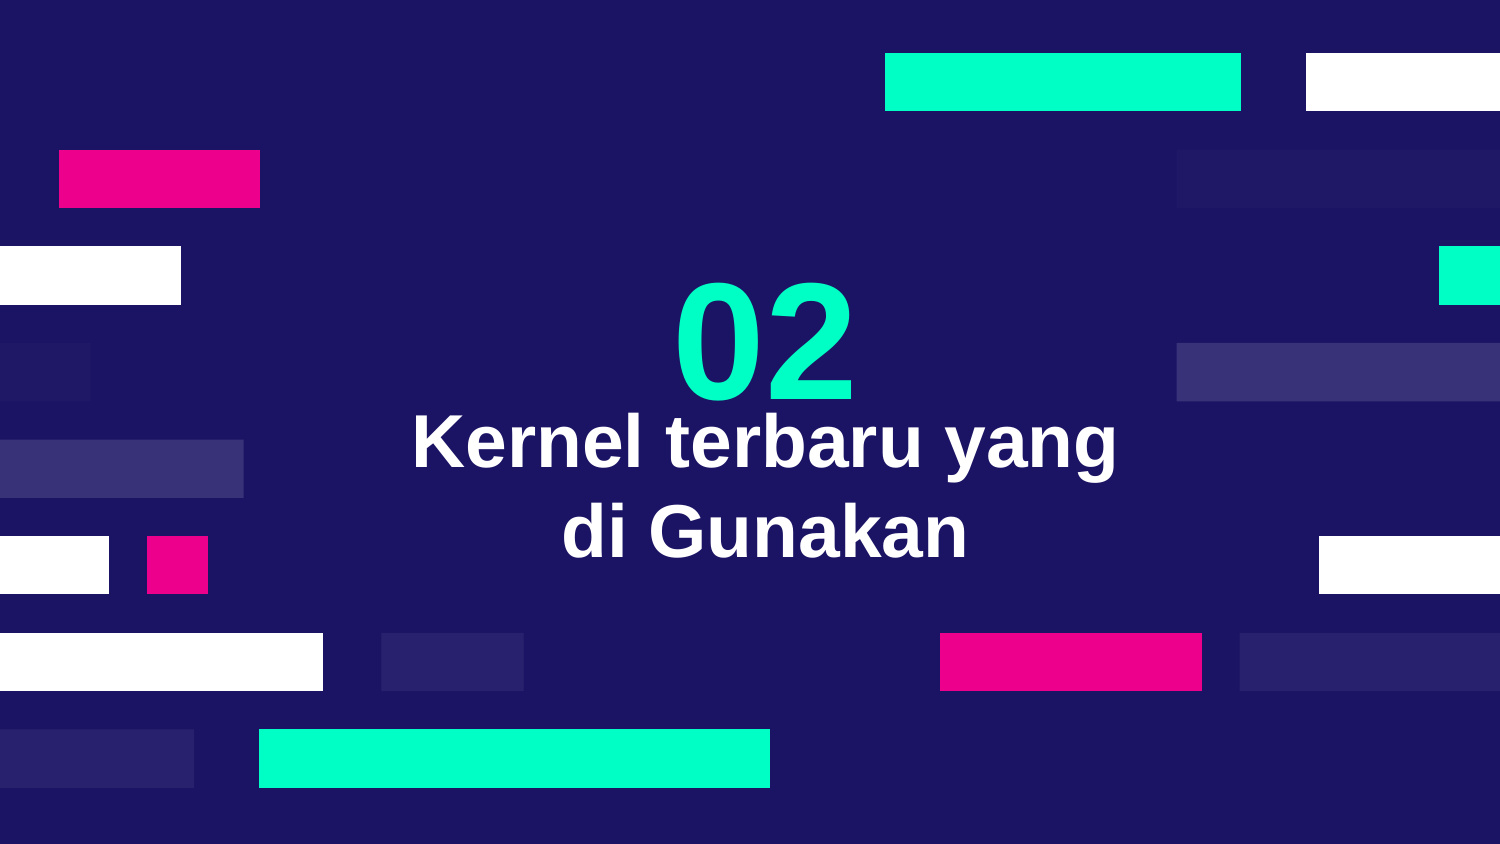

02
# Kernel terbaru yang di Gunakan